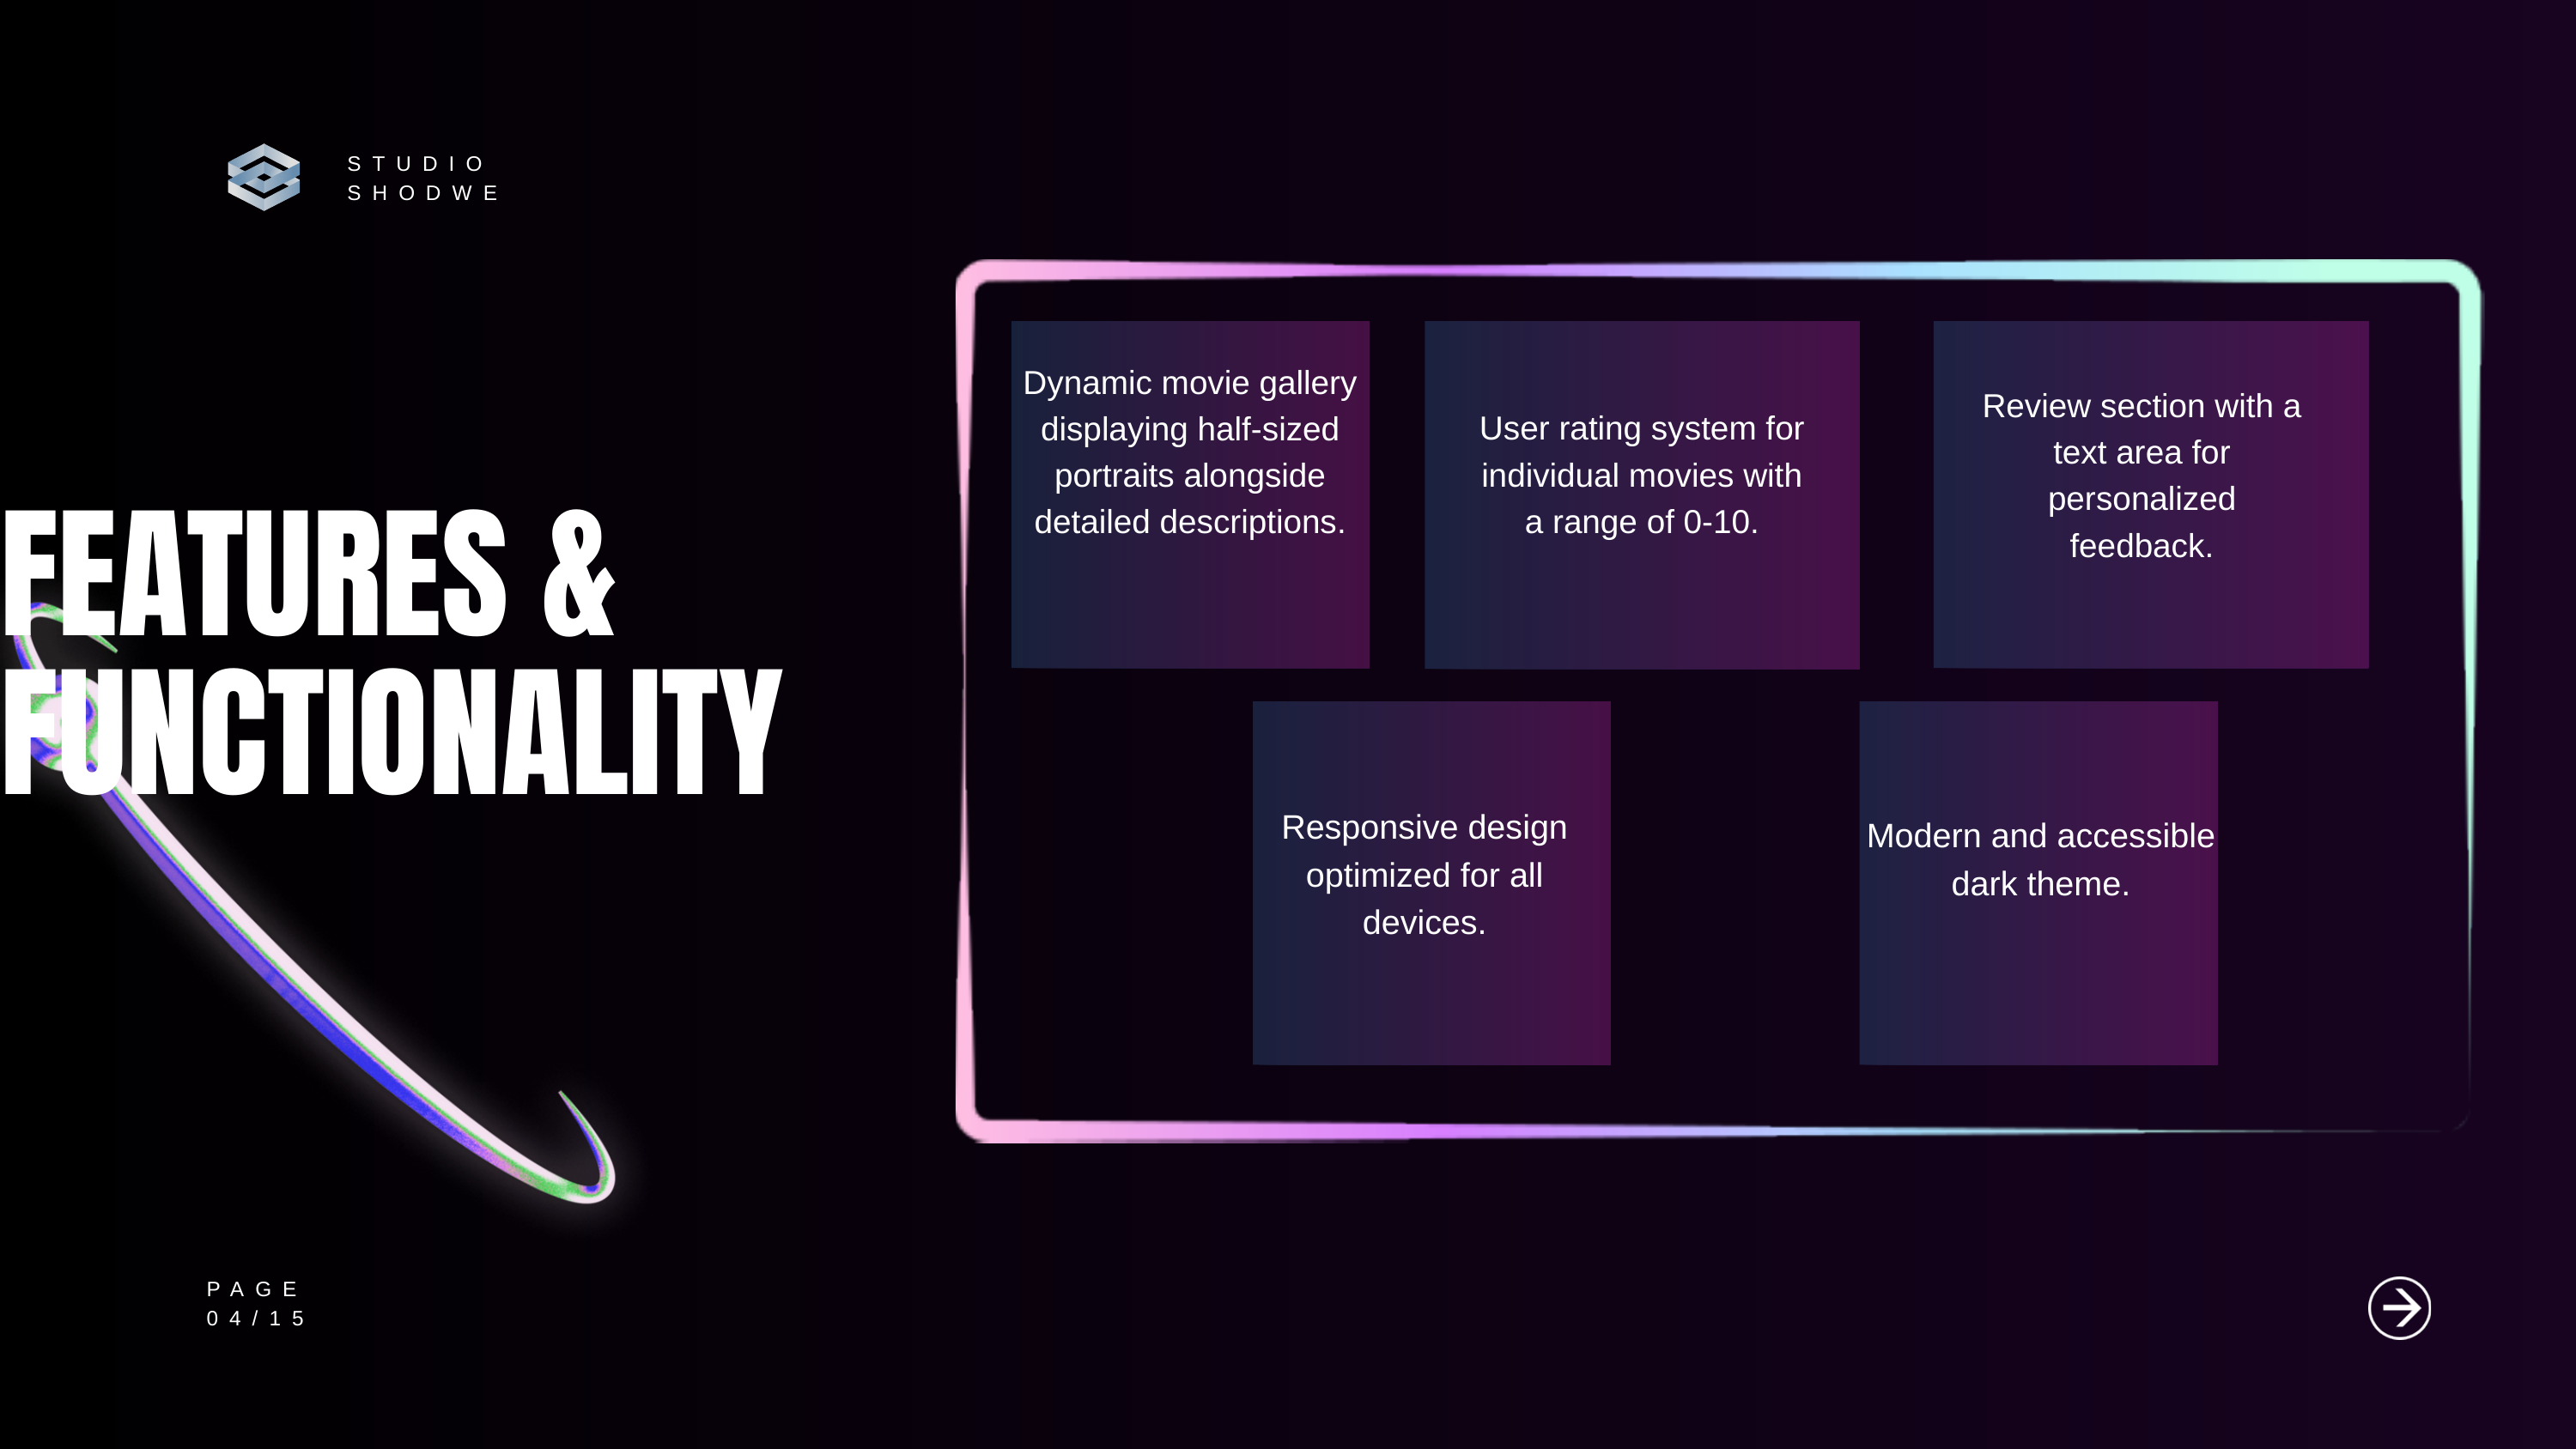

STUDIO SHODWE

Dynamic movie gallery displaying half-sized portraits alongside detailed descriptions.

Review section with a text area for personalized feedback.

User rating system for individual movies with a range of 0-10.

FEATURES & FUNCTIONALITY

Responsive design optimized for all devices.

Modern and accessible dark theme.

PAGE
04/15